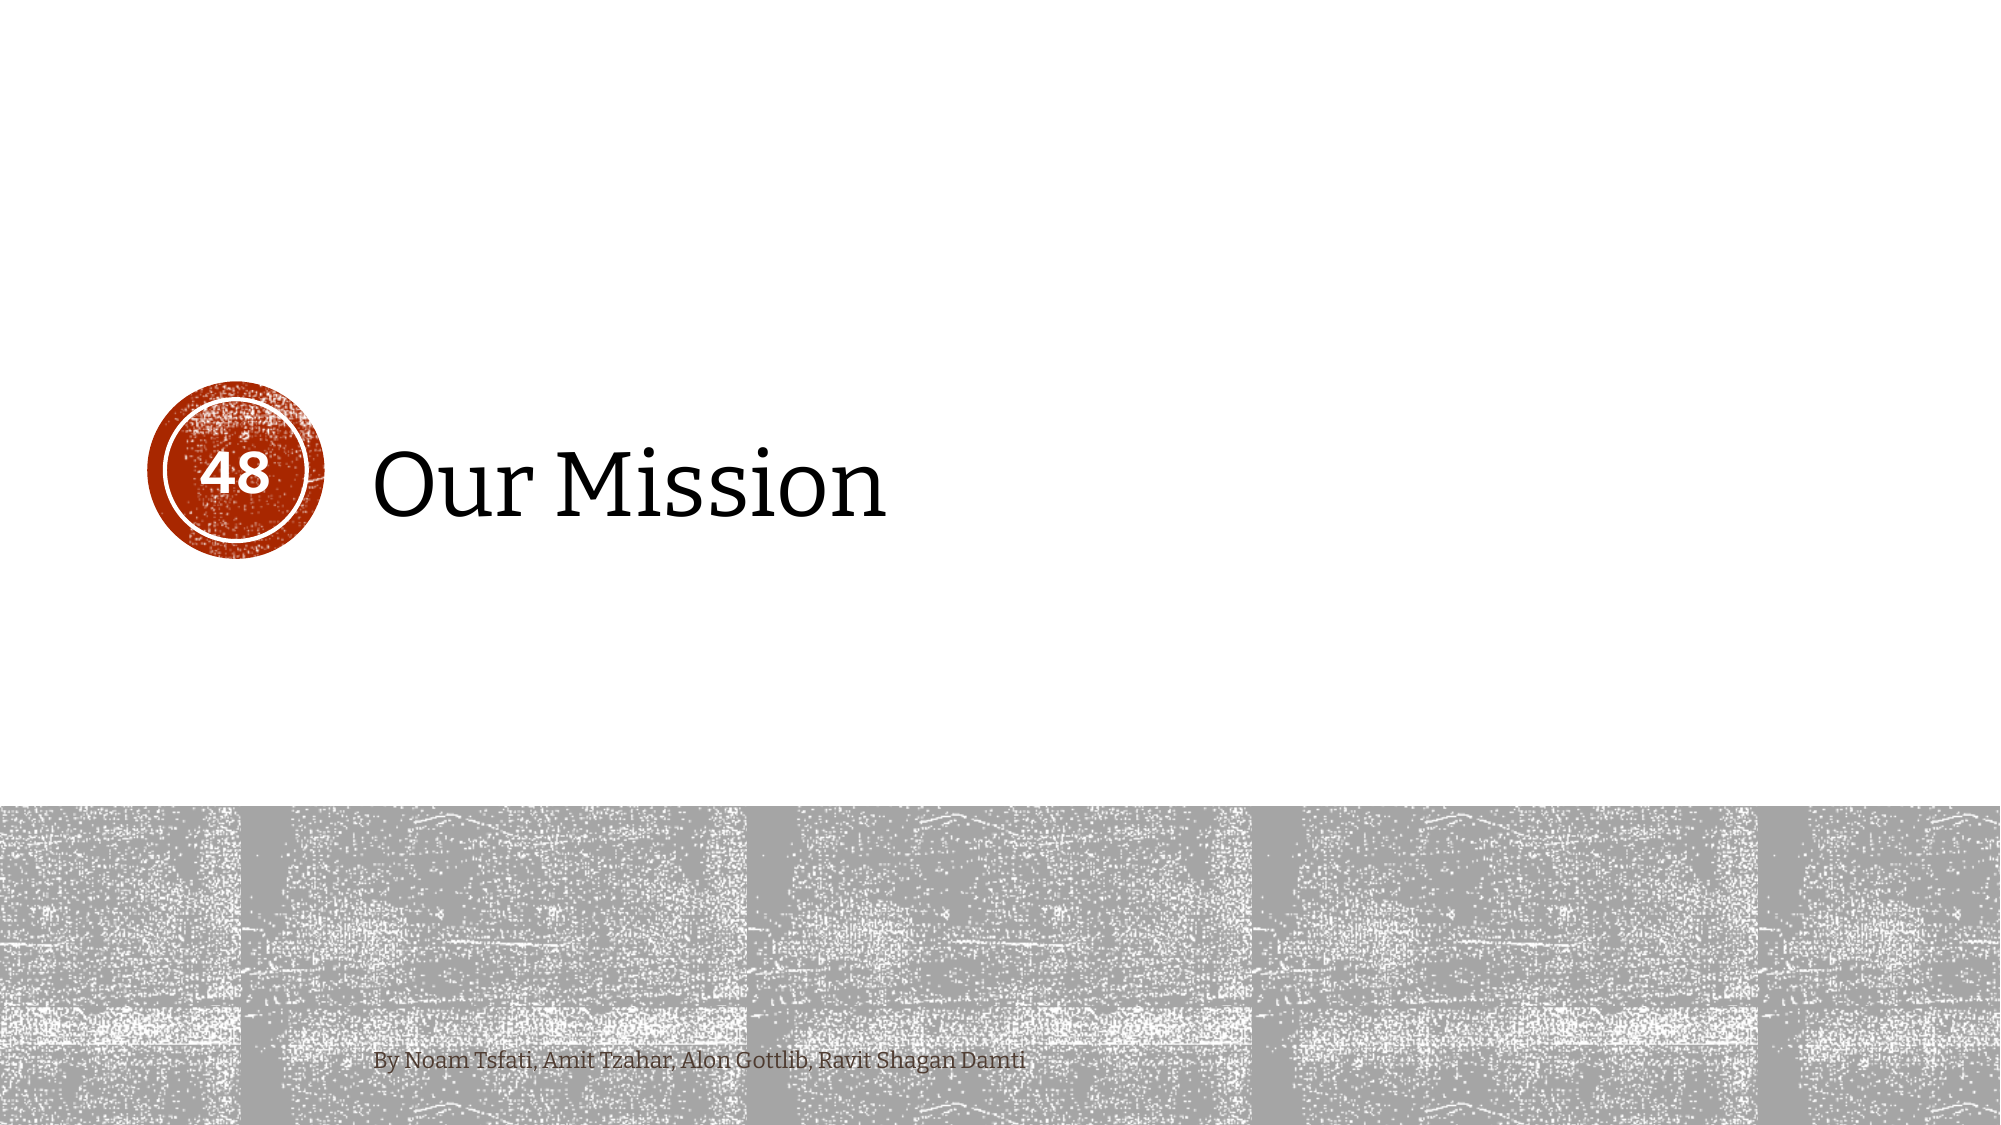

# Our Mission
48

By Noam Tsfati, Amit Tzahar, Alon Gottlib, Ravit Shagan Damti